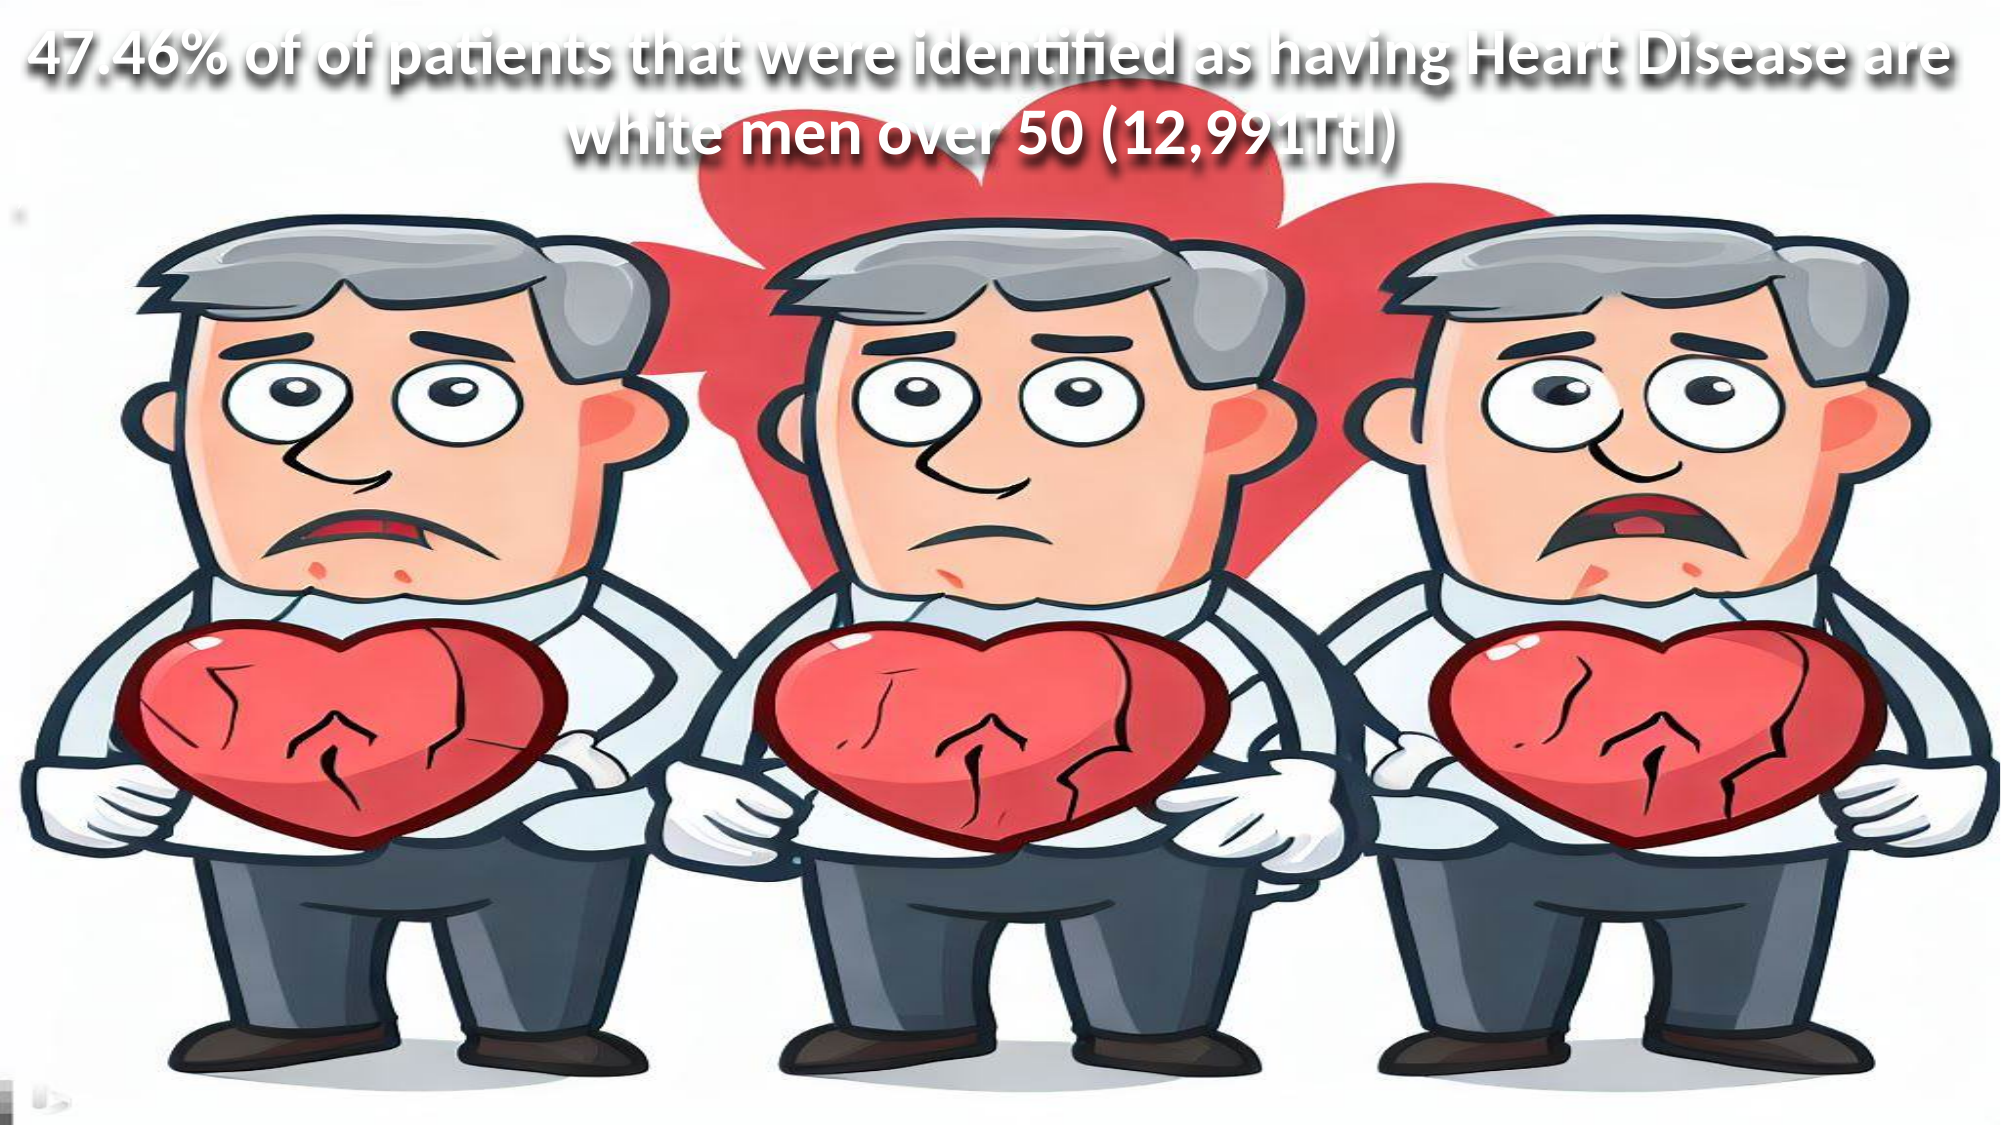

47.46% of of patients that were identified as having Heart Disease are white men over 50 (12,991Ttl)
,